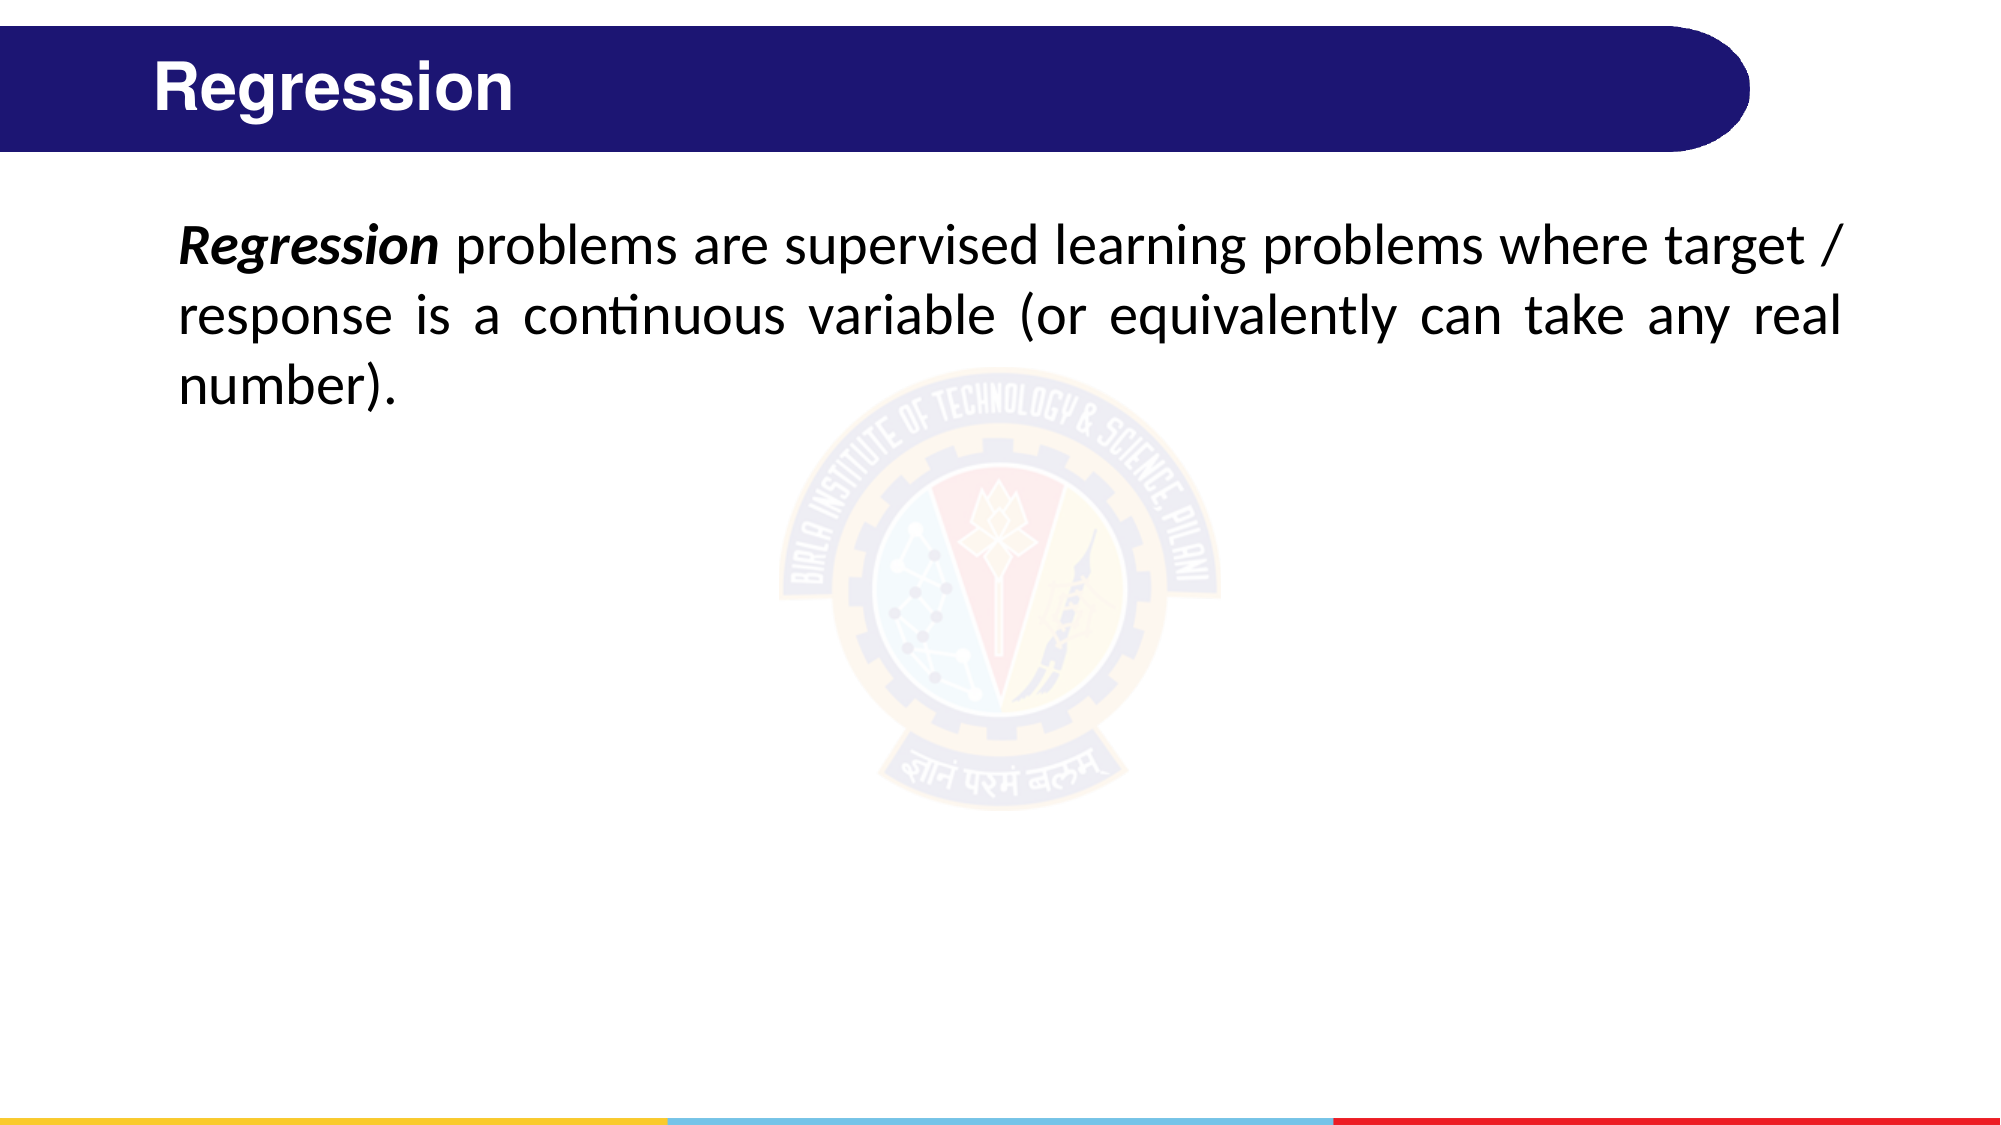

# Regression
Regression problems are supervised learning problems where target / response is a continuous variable (or equivalently can take any real number).